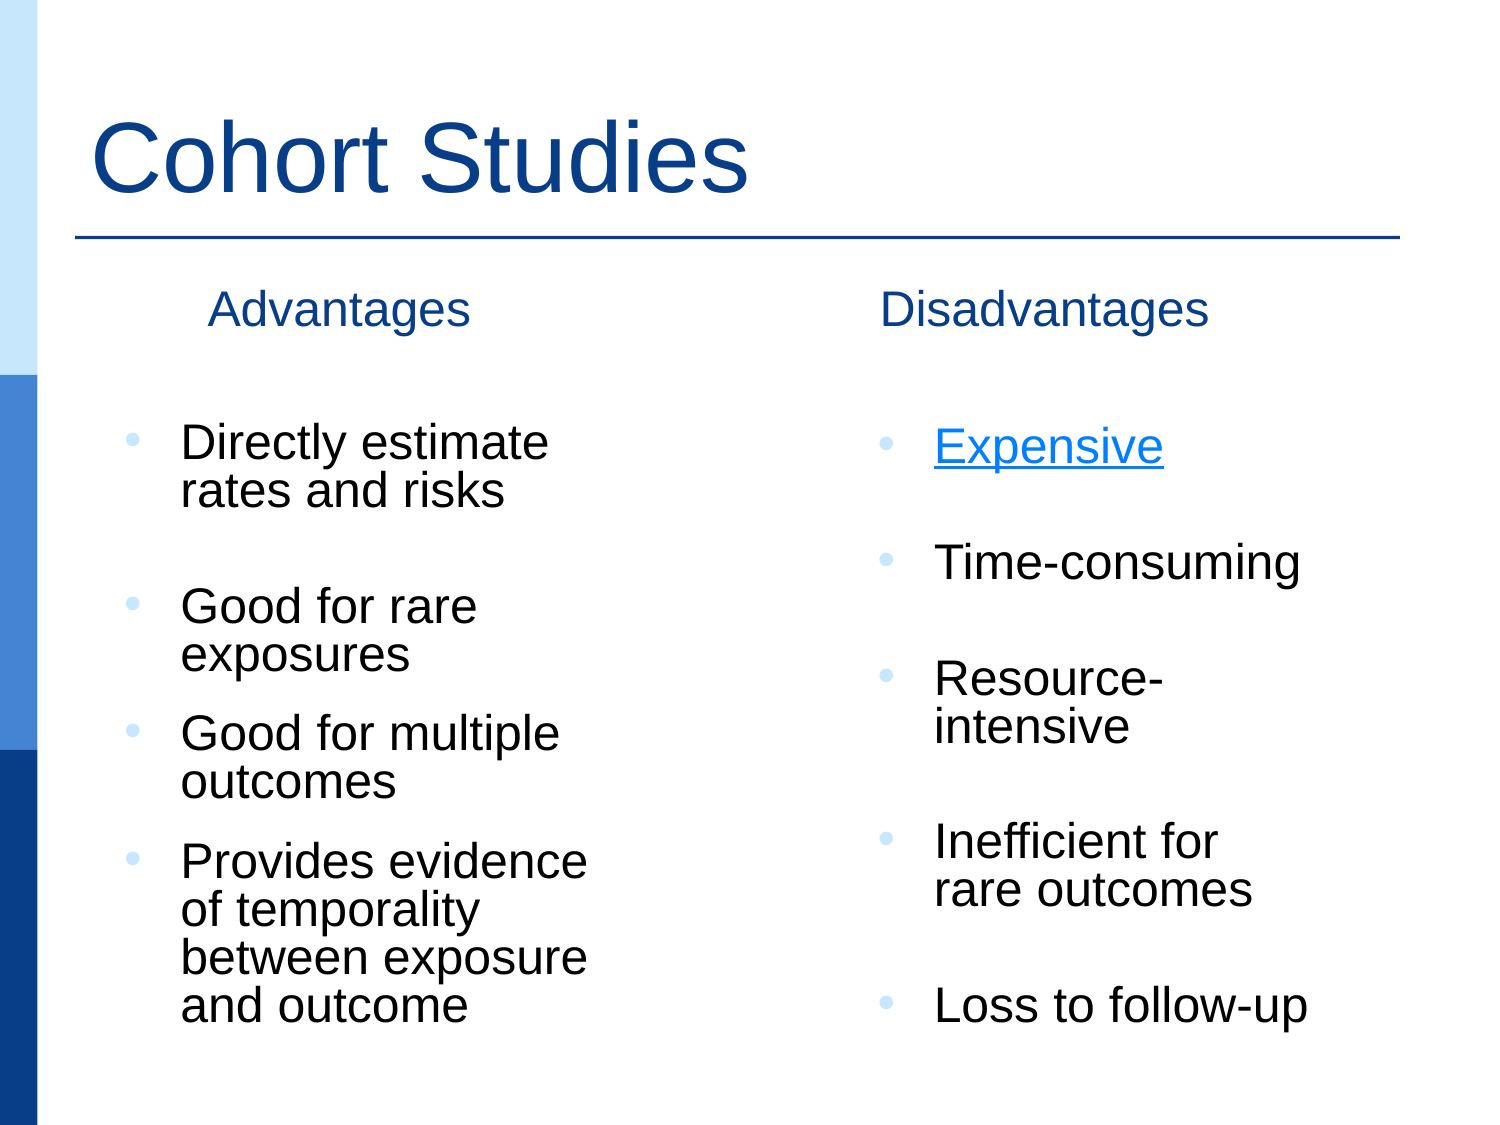

# Cohort Studies
Advantages
Disadvantages

Expensive

Time-consuming

Resource-intensive

Inefficient for rare outcomes

Loss to follow-up

Directly estimate rates and risks

Good for rare exposures

Good for multiple outcomes

Provides evidence of temporality between exposure and outcome